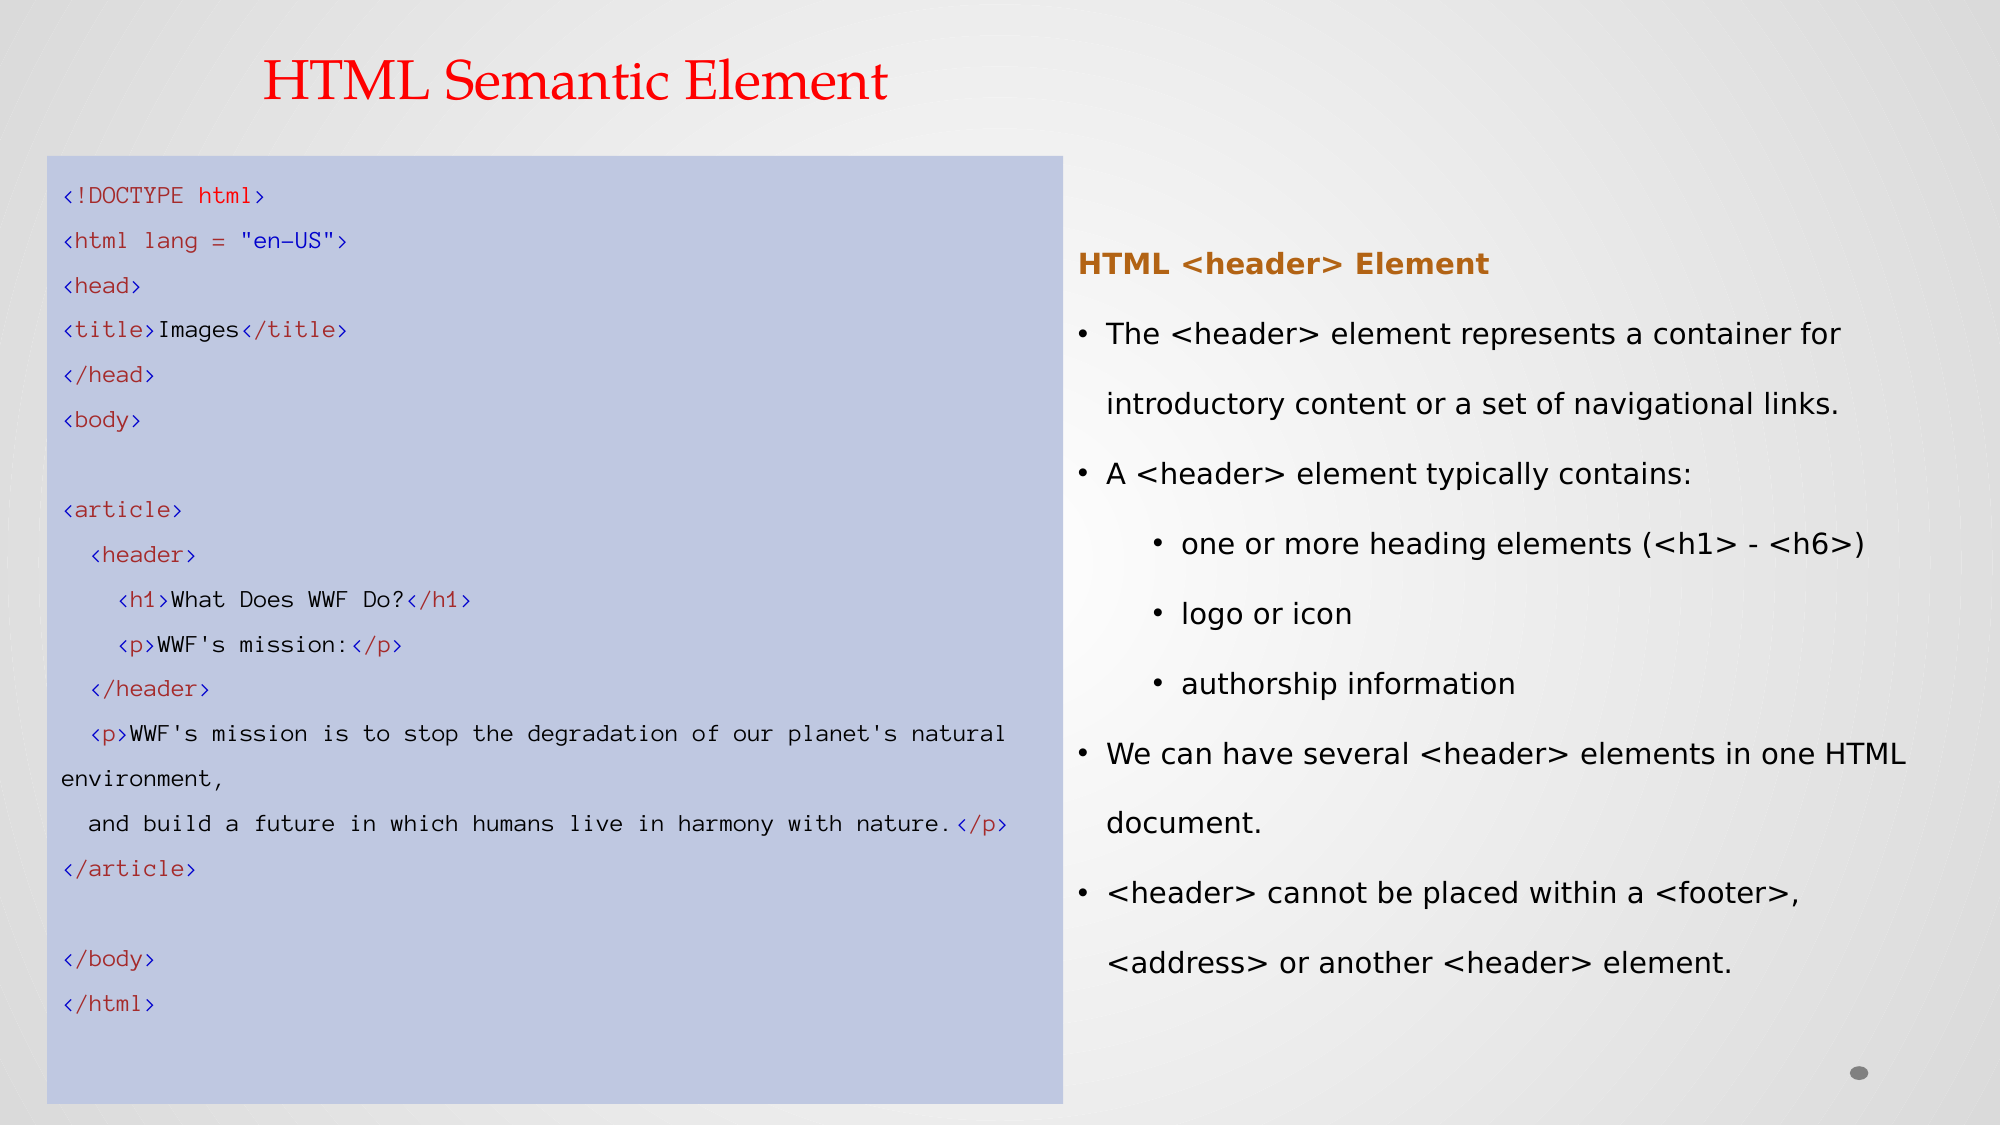

# HTML Semantic Element
<!DOCTYPE html>
<html lang = "en-US">
<head>
<title>Images</title>
</head>
<body>

<article>
  <header>
    <h1>What Does WWF Do?</h1>
    <p>WWF's mission:</p>
  </header>
  <p>WWF's mission is to stop the degradation of our planet's natural environment,
  and build a future in which humans live in harmony with nature.</p>
</article>

</body>
</html>
HTML <header> Element
The <header> element represents a container for introductory content or a set of navigational links.
A <header> element typically contains:
one or more heading elements (<h1> - <h6>)
logo or icon
authorship information
We can have several <header> elements in one HTML document.
<header> cannot be placed within a <footer>, <address> or another <header> element.